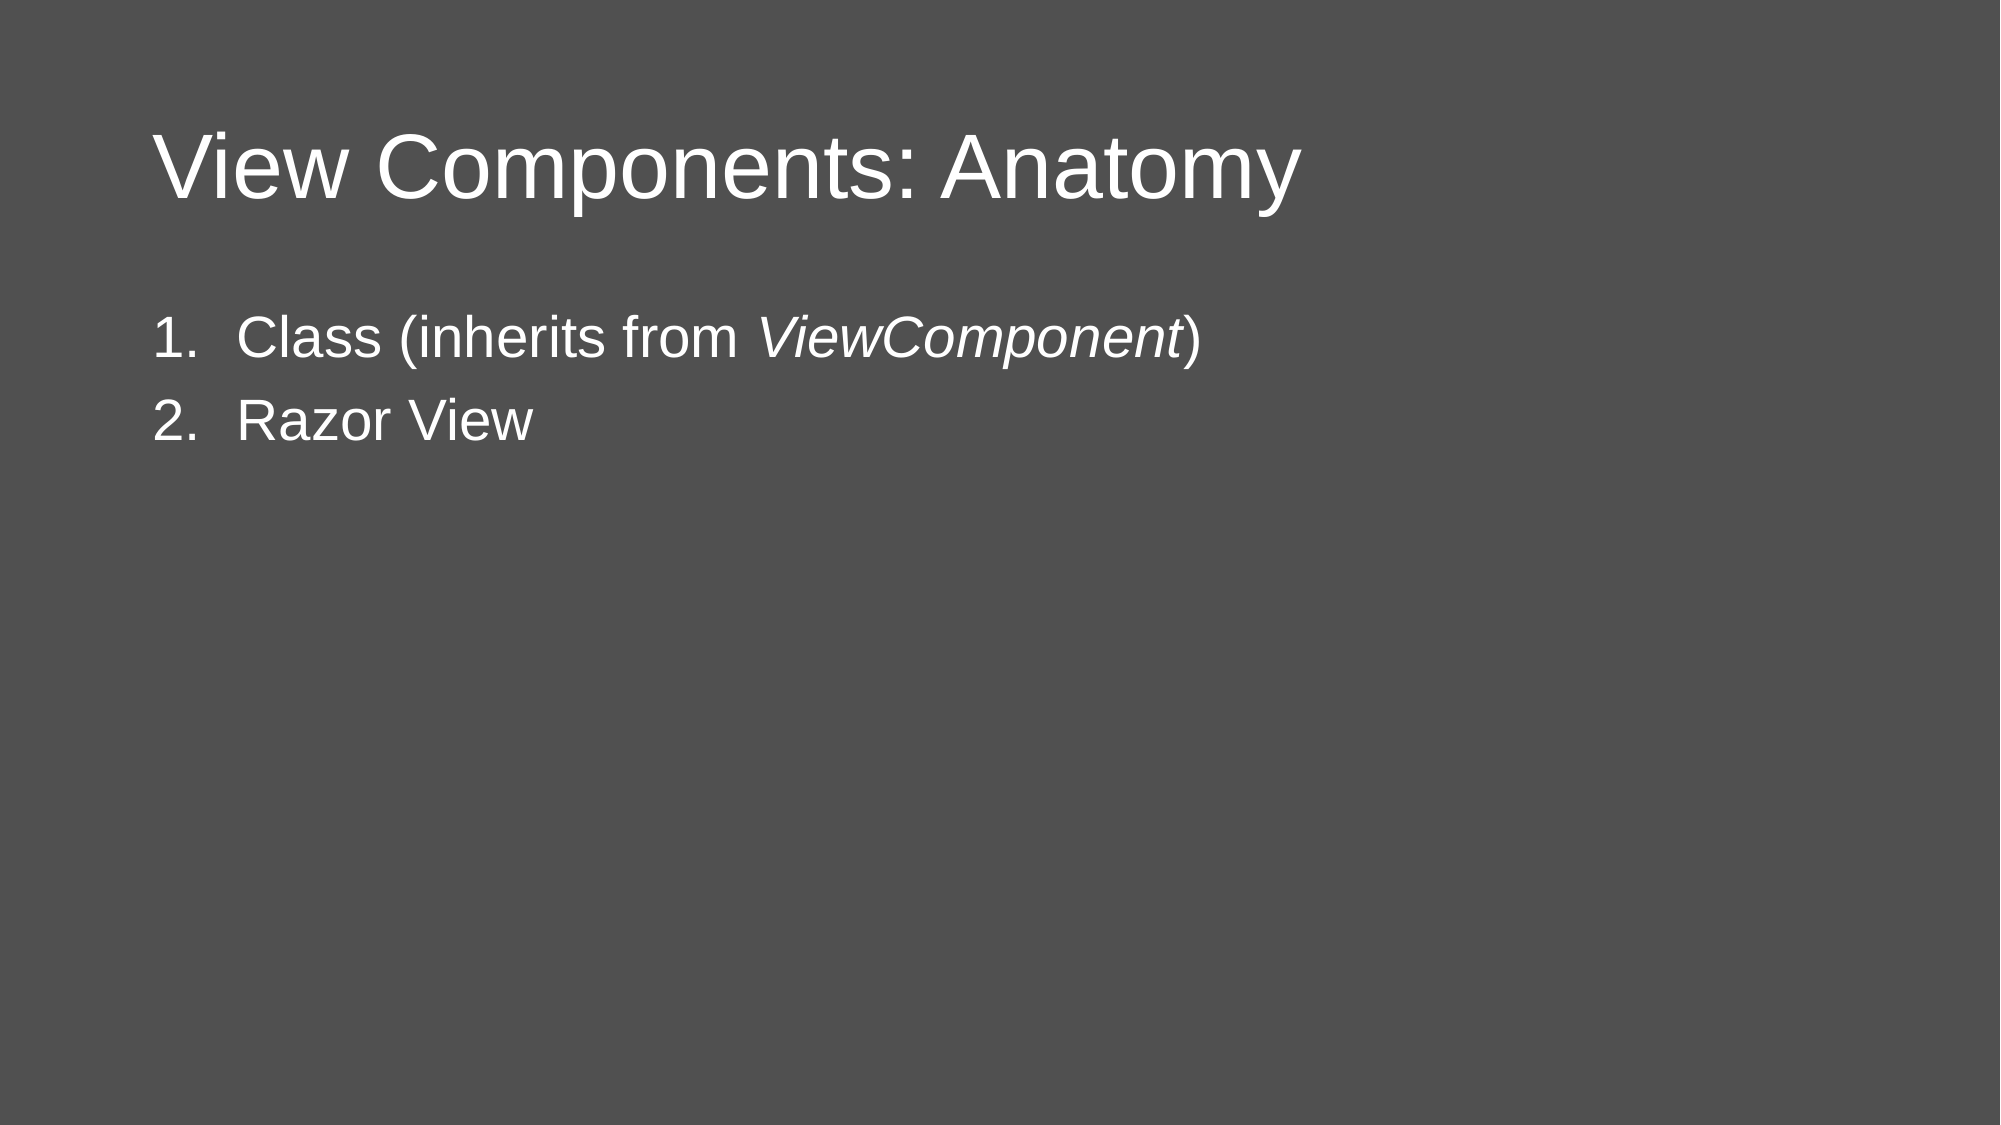

# View Components: Anatomy
Class (inherits from ViewComponent)
Razor View